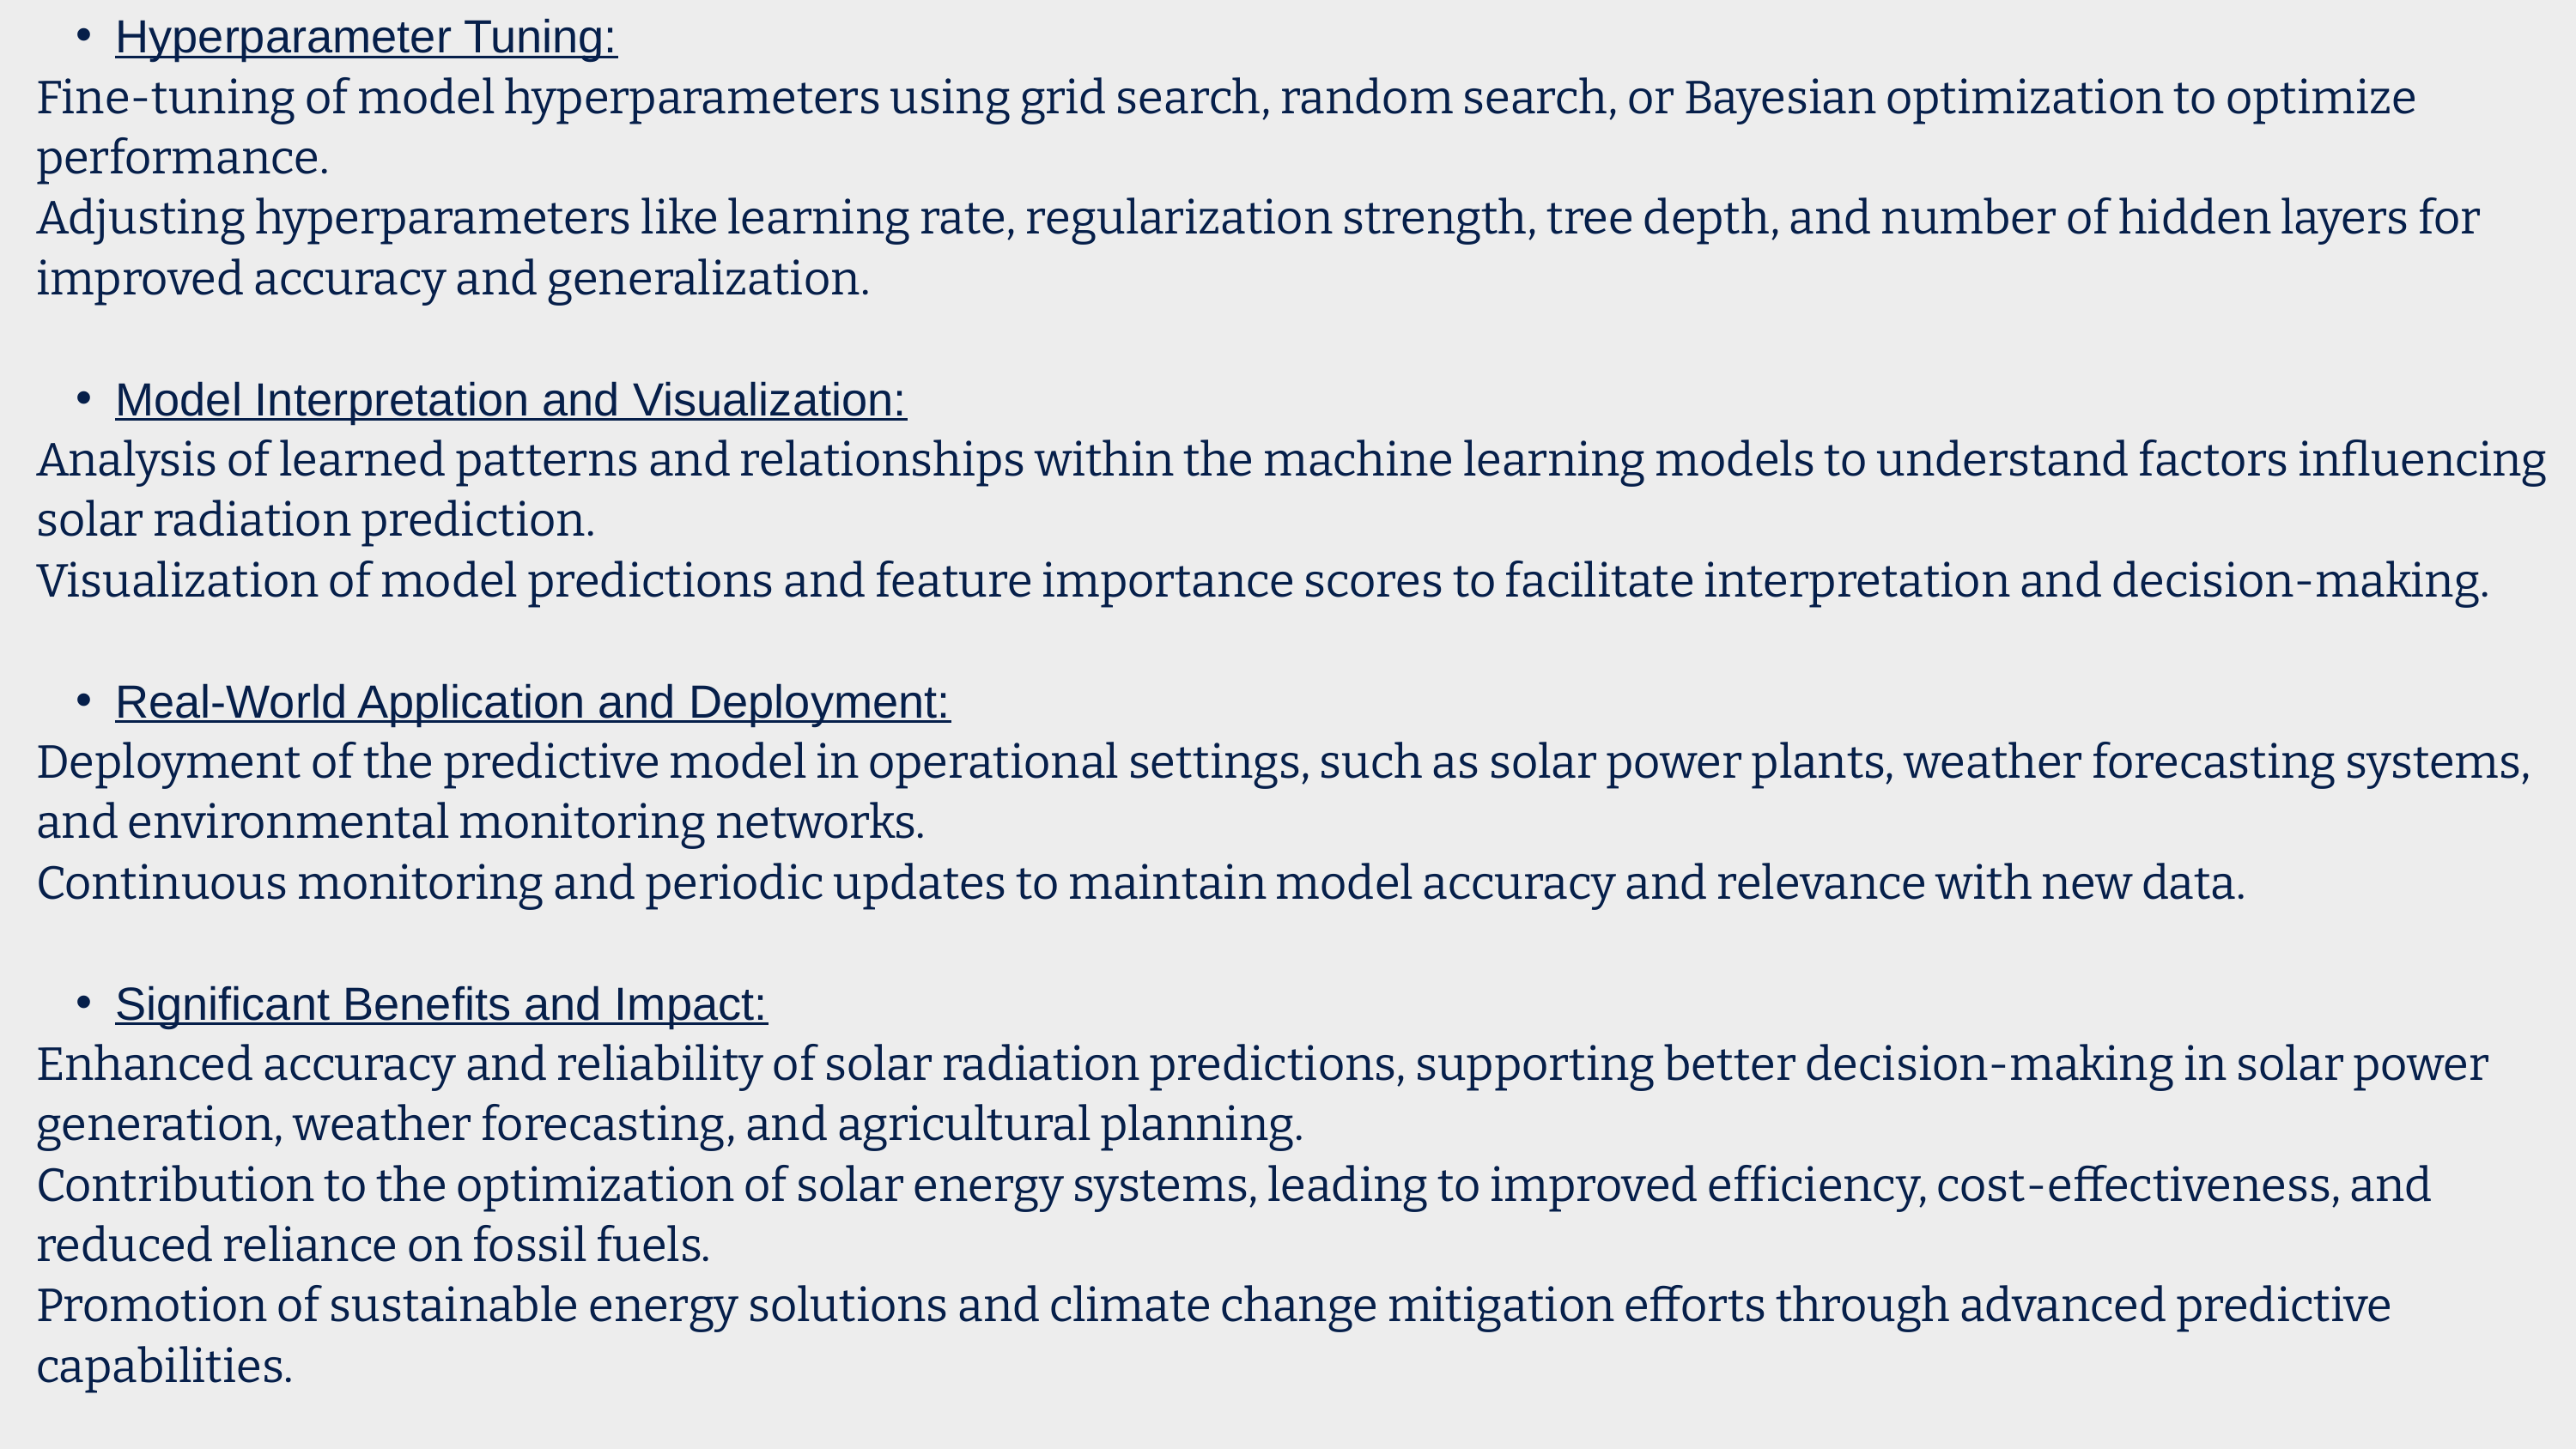

Hyperparameter Tuning:
Fine-tuning of model hyperparameters using grid search, random search, or Bayesian optimization to optimize performance.
Adjusting hyperparameters like learning rate, regularization strength, tree depth, and number of hidden layers for improved accuracy and generalization.

Model Interpretation and Visualization:
Analysis of learned patterns and relationships within the machine learning models to understand factors influencing solar radiation prediction.
Visualization of model predictions and feature importance scores to facilitate interpretation and decision-making.

Real-World Application and Deployment:
Deployment of the predictive model in operational settings, such as solar power plants, weather forecasting systems, and environmental monitoring networks.
Continuous monitoring and periodic updates to maintain model accuracy and relevance with new data.

Significant Benefits and Impact:
Enhanced accuracy and reliability of solar radiation predictions, supporting better decision-making in solar power generation, weather forecasting, and agricultural planning.
Contribution to the optimization of solar energy systems, leading to improved efficiency, cost-effectiveness, and reduced reliance on fossil fuels.
Promotion of sustainable energy solutions and climate change mitigation efforts through advanced predictive capabilities.